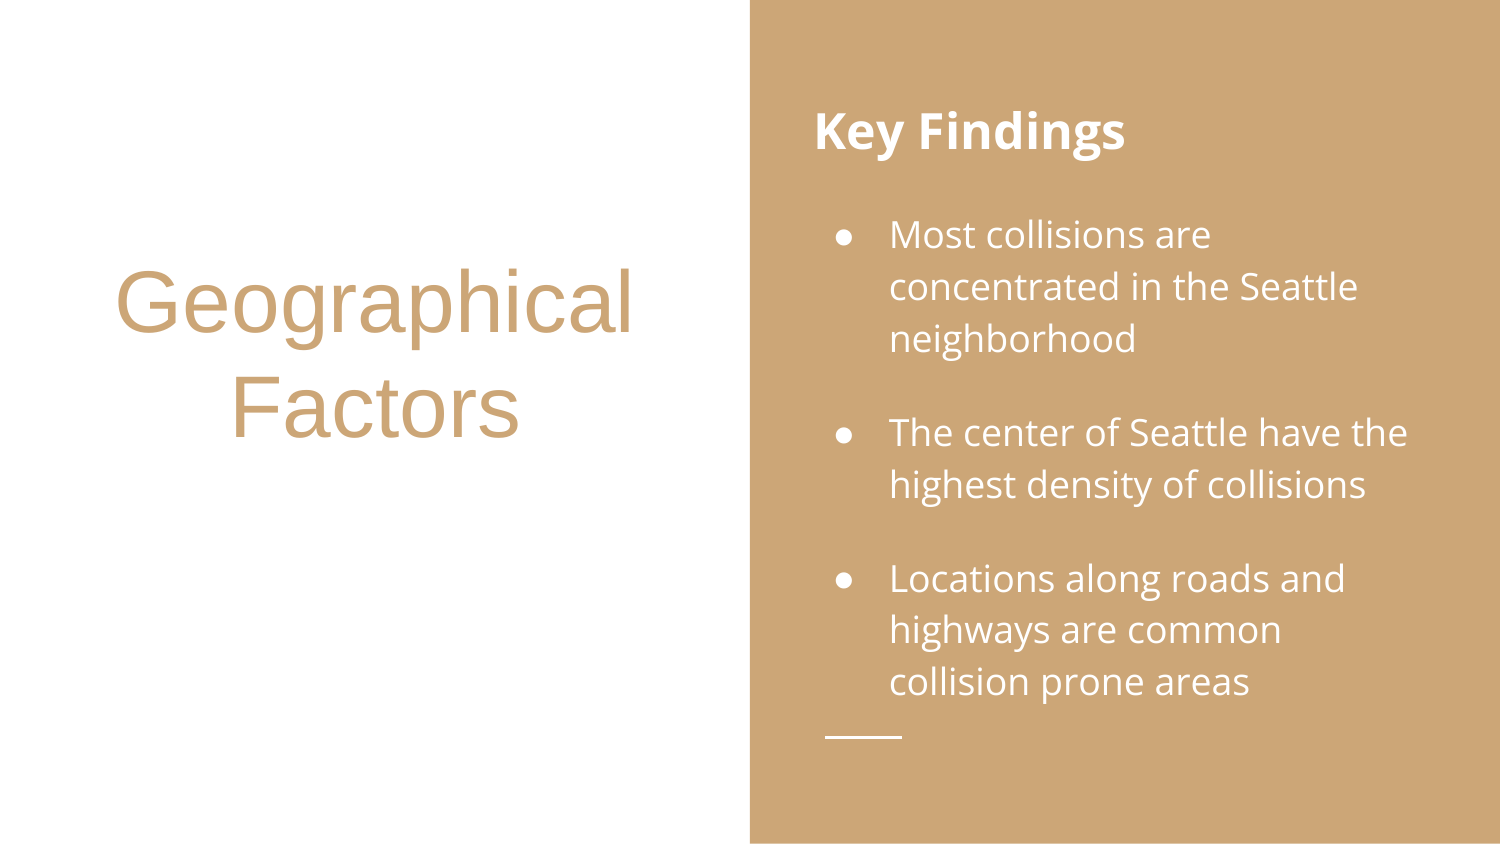

Key Findings

Most collisions are concentrated in the Seattle neighborhood

The center of Seattle have the highest density of collisions

Locations along roads and highways are common collision prone areas
# Geographical Factors